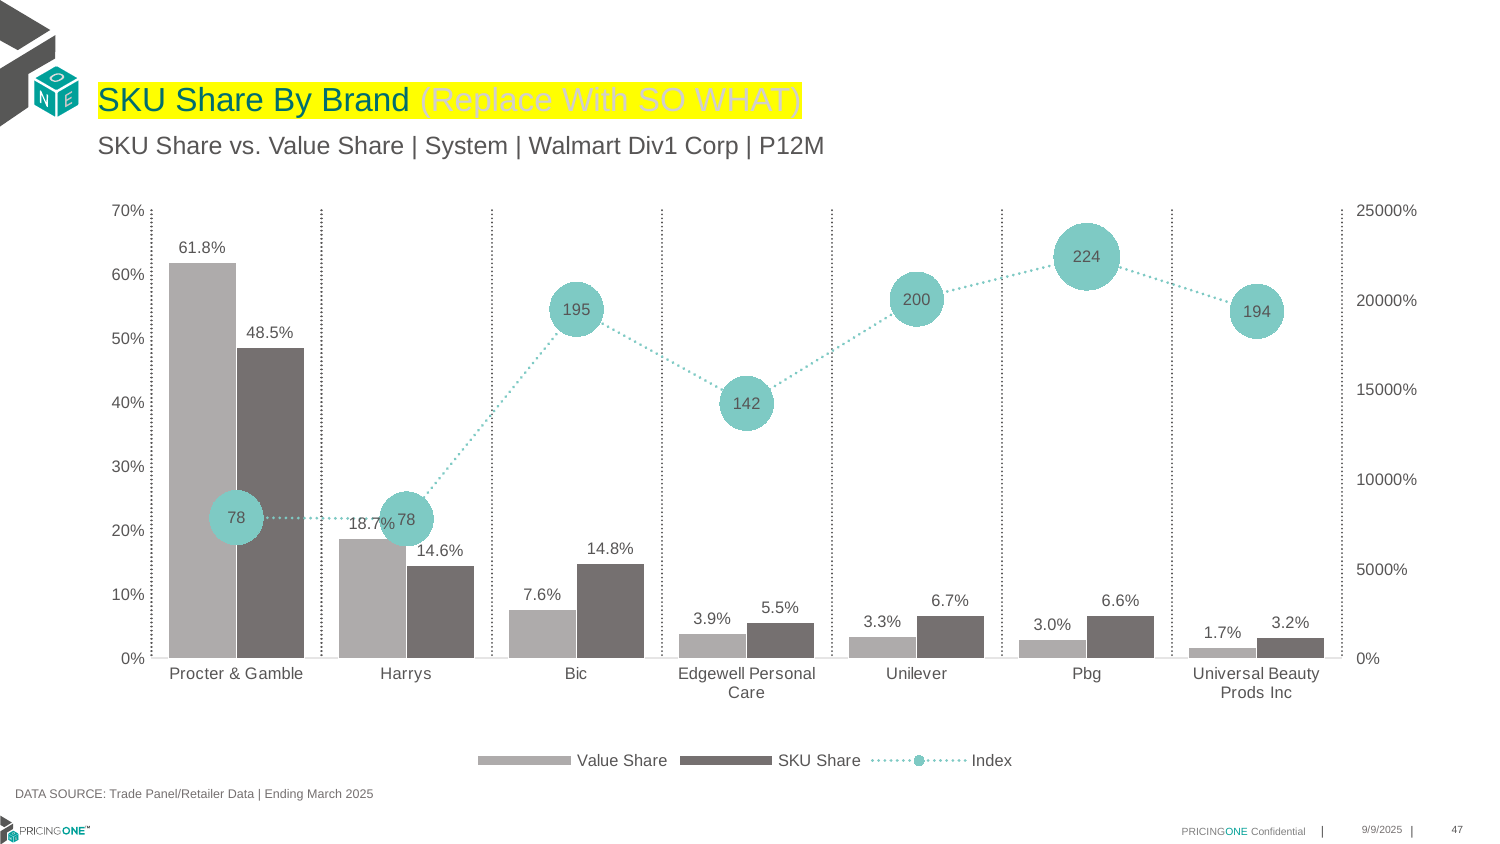

# SKU Share By Brand (Replace With SO WHAT)
SKU Share vs. Value Share | System | Walmart Div1 Corp | P12M

### Chart

| Category | Value Share | SKU Share | Index |
|---|---|---|---|
| Procter & Gamble | 0.6182635657766159 | 0.4852591535901094 | 78.48742517773364 |
| Harrys | 0.18722367556157865 | 0.1455064194008559 | 77.71795899445326 |
| Bic | 0.07607662234941527 | 0.1481217308606752 | 194.70071920433213 |
| Edgewell Personal Care | 0.03877897425536435 | 0.055159296243461726 | 142.24021471076293 |
| Unilever | 0.03345345830556599 | 0.06704707560627673 | 200.41896713297783 |
| Pbg | 0.02950203612601583 | 0.06609605325725153 | 224.03895437903668 |
| Universal Beauty Prods Inc | 0.01670016721594939 | 0.03233475986685687 | 193.61937787051474 |
DATA SOURCE: Trade Panel/Retailer Data | Ending March 2025

9/9/2025
47